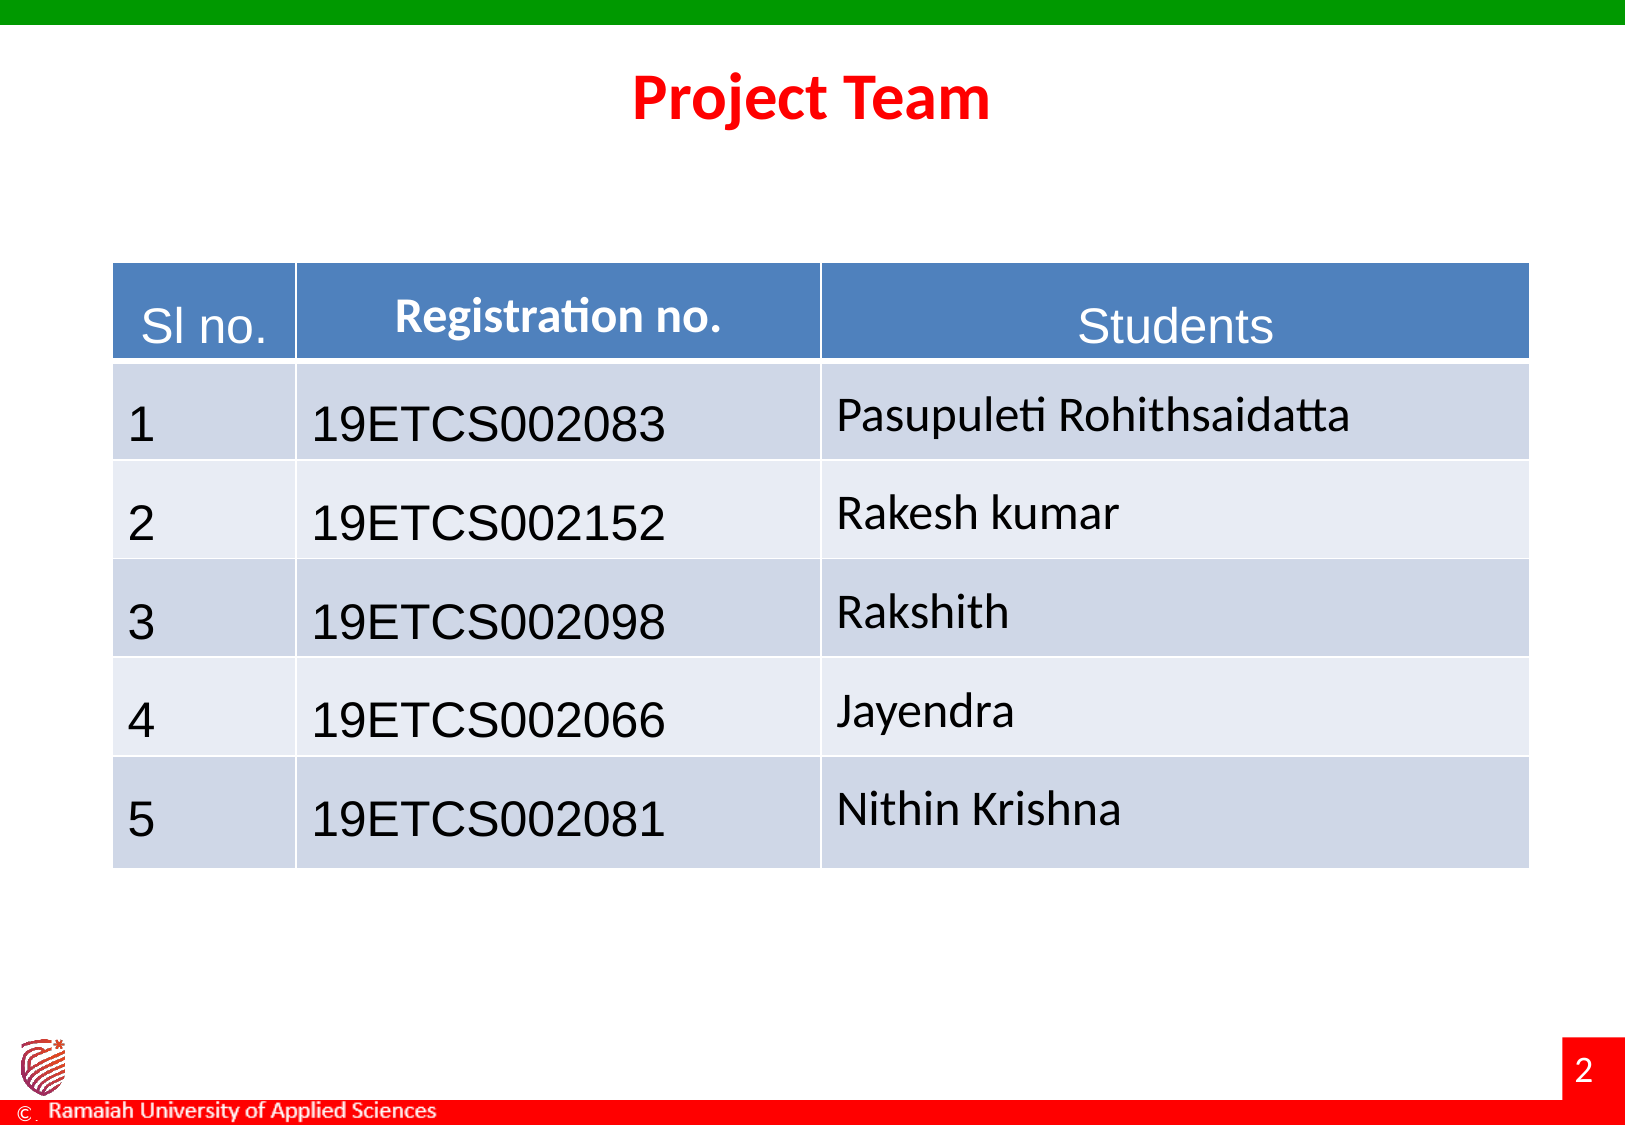

# Project Team
| Sl no. | Registration no. | Students |
| --- | --- | --- |
| 1 | 19ETCS002083 | Pasupuleti Rohithsaidatta |
| 2 | 19ETCS002152 | Rakesh kumar |
| 3 | 19ETCS002098 | Rakshith |
| 4 | 19ETCS002066 | Jayendra |
| 5 | 19ETCS002081 | Nithin Krishna |